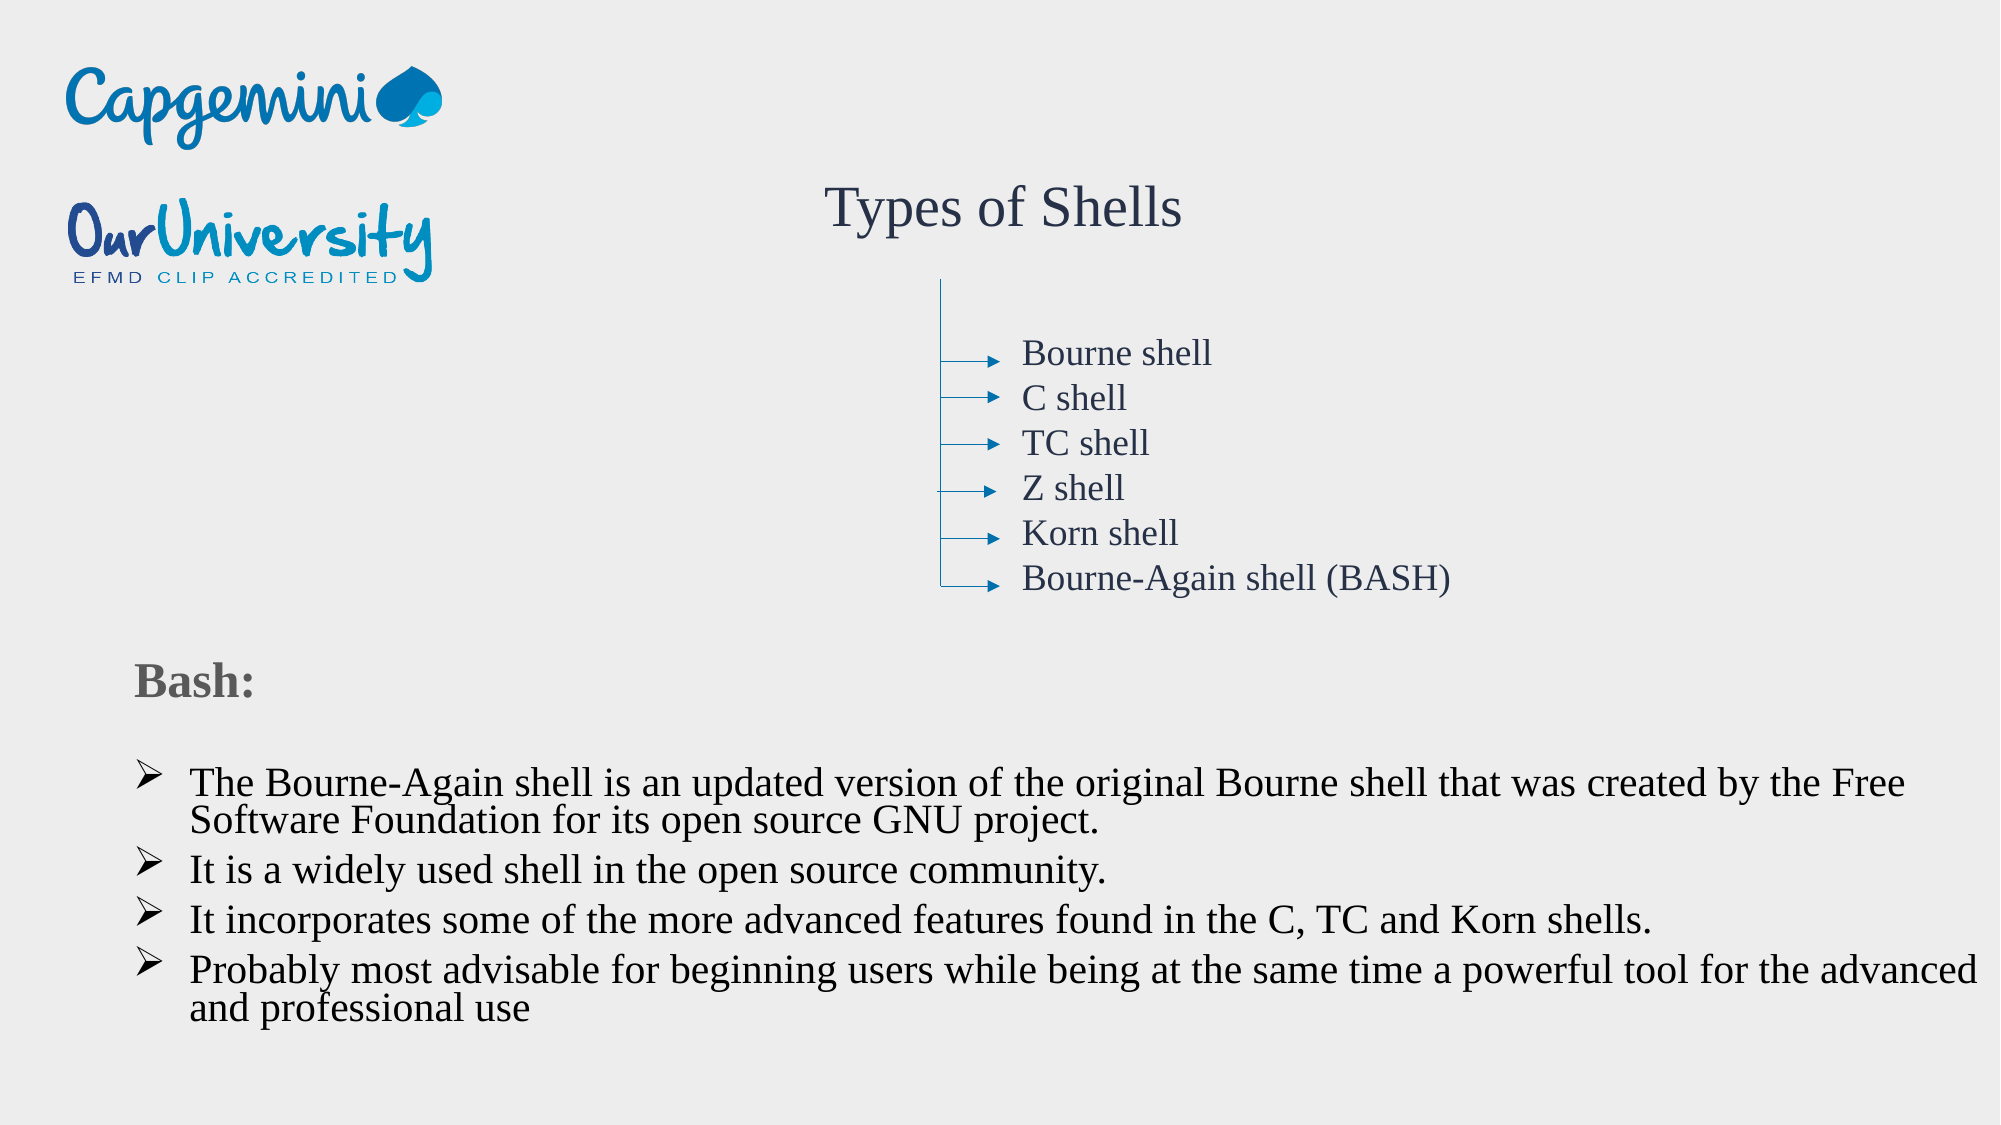

Types of Shells

                                                                                              Bourne shell
                                                                                              C shell
                                                                                              TC shell
                                                                                              Z shell
                                                                                              Korn shell
                                                                                              Bourne-Again shell (BASH)
Bash:
The Bourne-Again shell is an updated version of the original Bourne shell that was created by the Free Software Foundation for its open source GNU project.
It is a widely used shell in the open source community.
It incorporates some of the more advanced features found in the C, TC and Korn shells.
Probably most advisable for beginning users while being at the same time a powerful tool for the advanced and professional use